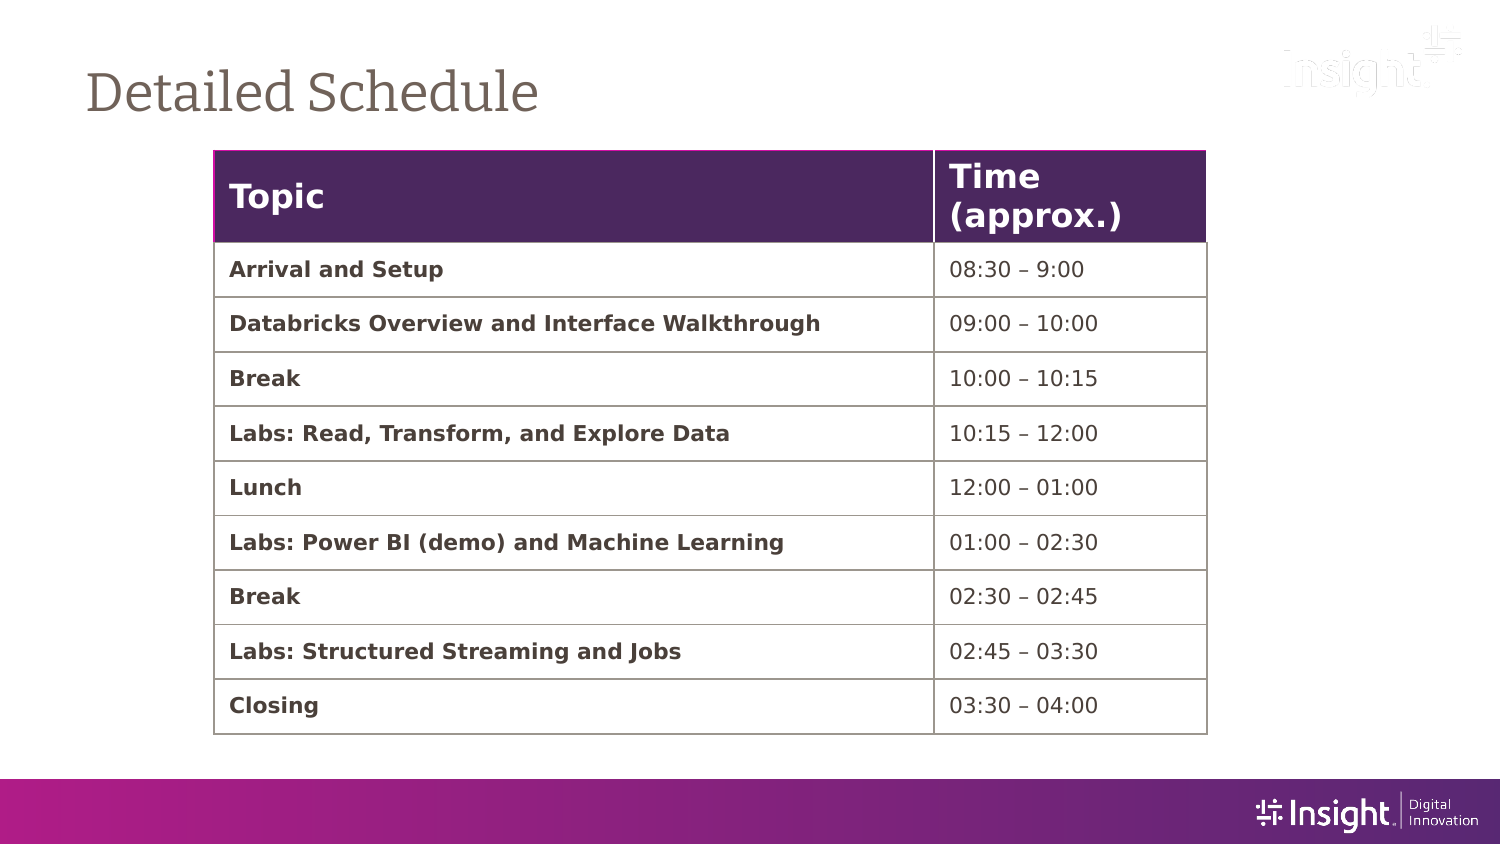

Detailed Schedule
| Topic | Time (approx.) |
| --- | --- |
| Arrival and Setup | 08:30 – 9:00 |
| Databricks Overview and Interface Walkthrough | 09:00 – 10:00 |
| Break | 10:00 – 10:15 |
| Labs: Read, Transform, and Explore Data | 10:15 – 12:00 |
| Lunch | 12:00 – 01:00 |
| Labs: Power BI (demo) and Machine Learning | 01:00 – 02:30 |
| Break | 02:30 – 02:45 |
| Labs: Structured Streaming and Jobs | 02:45 – 03:30 |
| Closing | 03:30 – 04:00 |